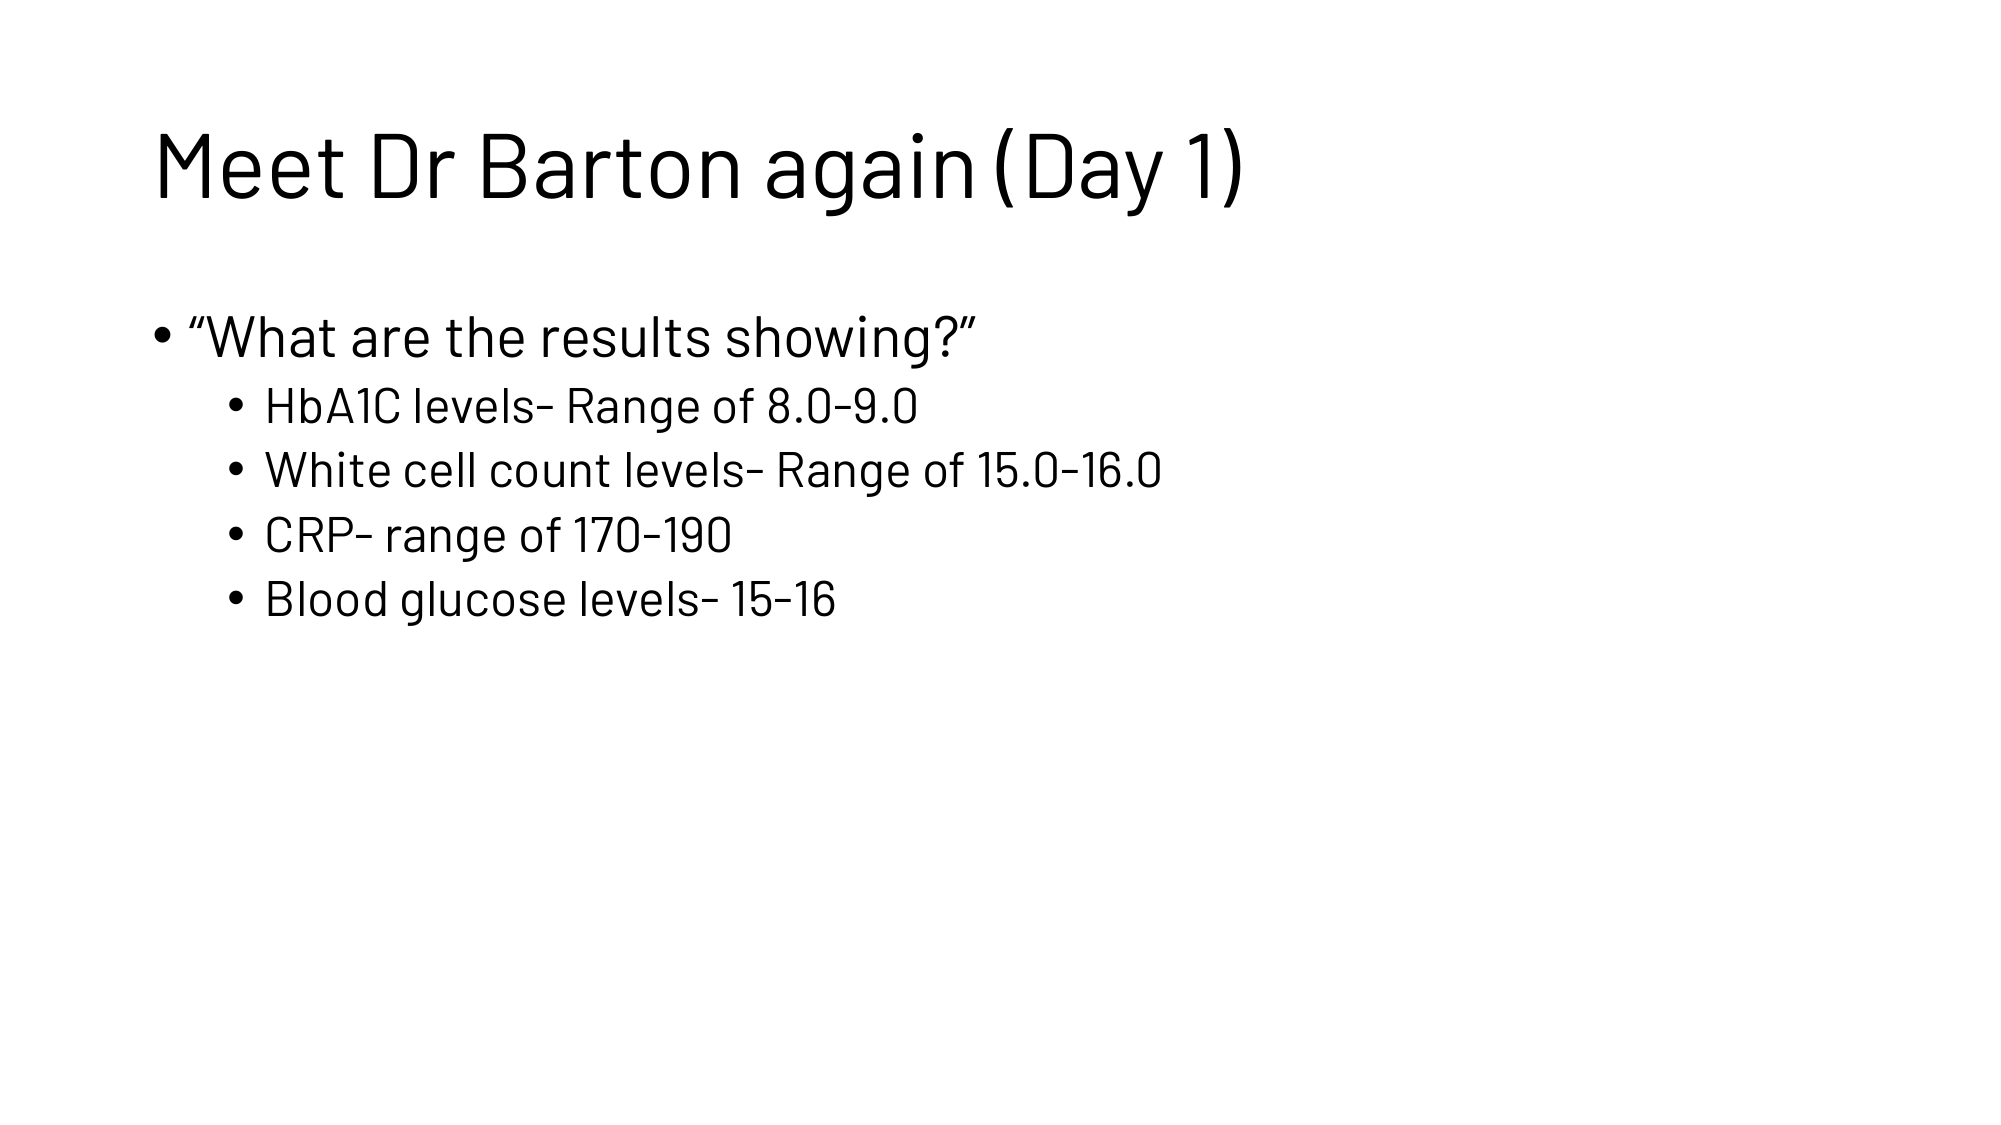

# Meet Dr Barton again (Day 1)
“What are the results showing?”
HbA1C levels- Range of 8.0-9.0
White cell count levels- Range of 15.0-16.0
CRP- range of 170-190
Blood glucose levels- 15-16